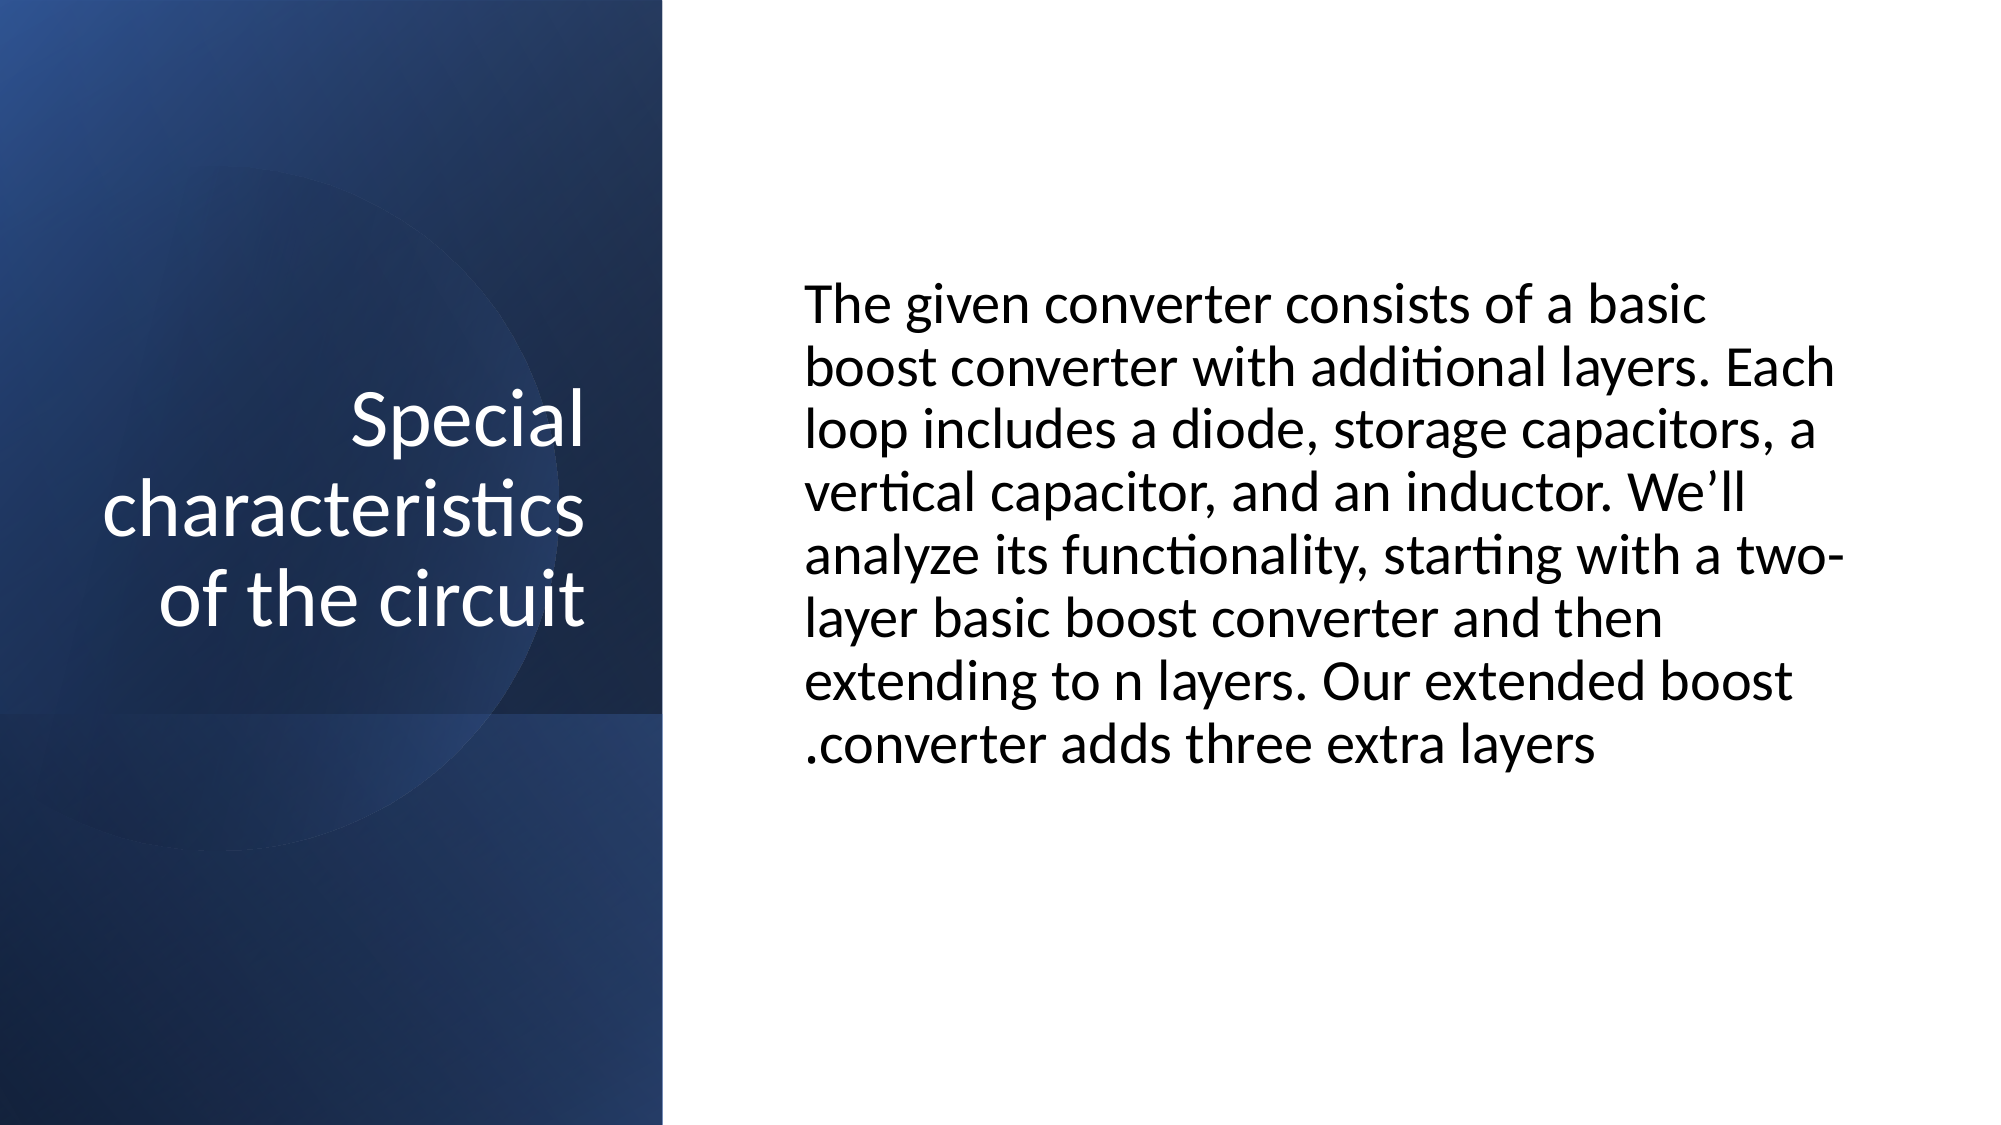

The given converter consists of a basic boost converter with additional layers. Each loop includes a diode, storage capacitors, a vertical capacitor, and an inductor. We’ll analyze its functionality, starting with a two-layer basic boost converter and then extending to n layers. Our extended boost converter adds three extra layers.
# Special characteristics of the circuit